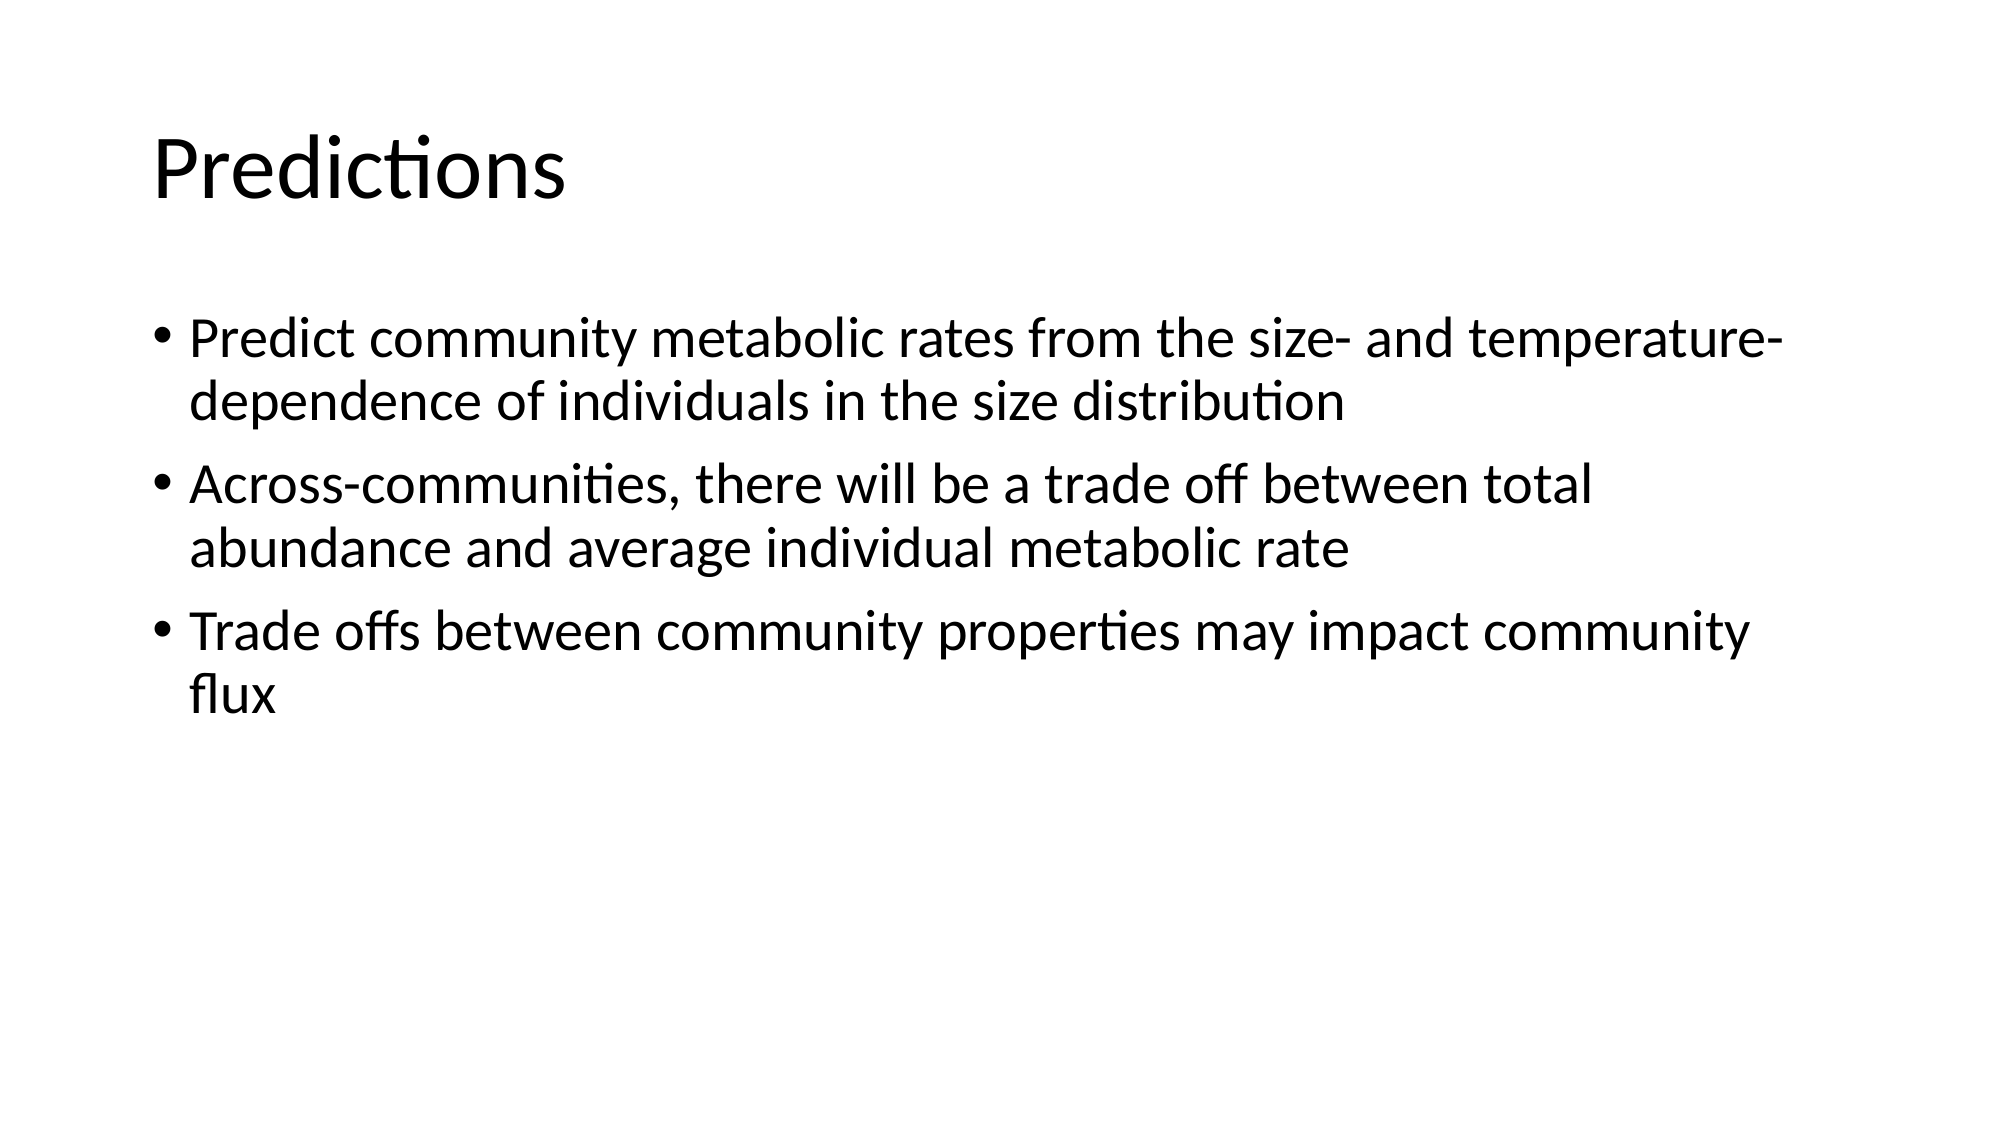

# Predictions
Predict community metabolic rates from the size- and temperature-dependence of individuals in the size distribution
Across-communities, there will be a trade off between total abundance and average individual metabolic rate
Trade offs between community properties may impact community flux